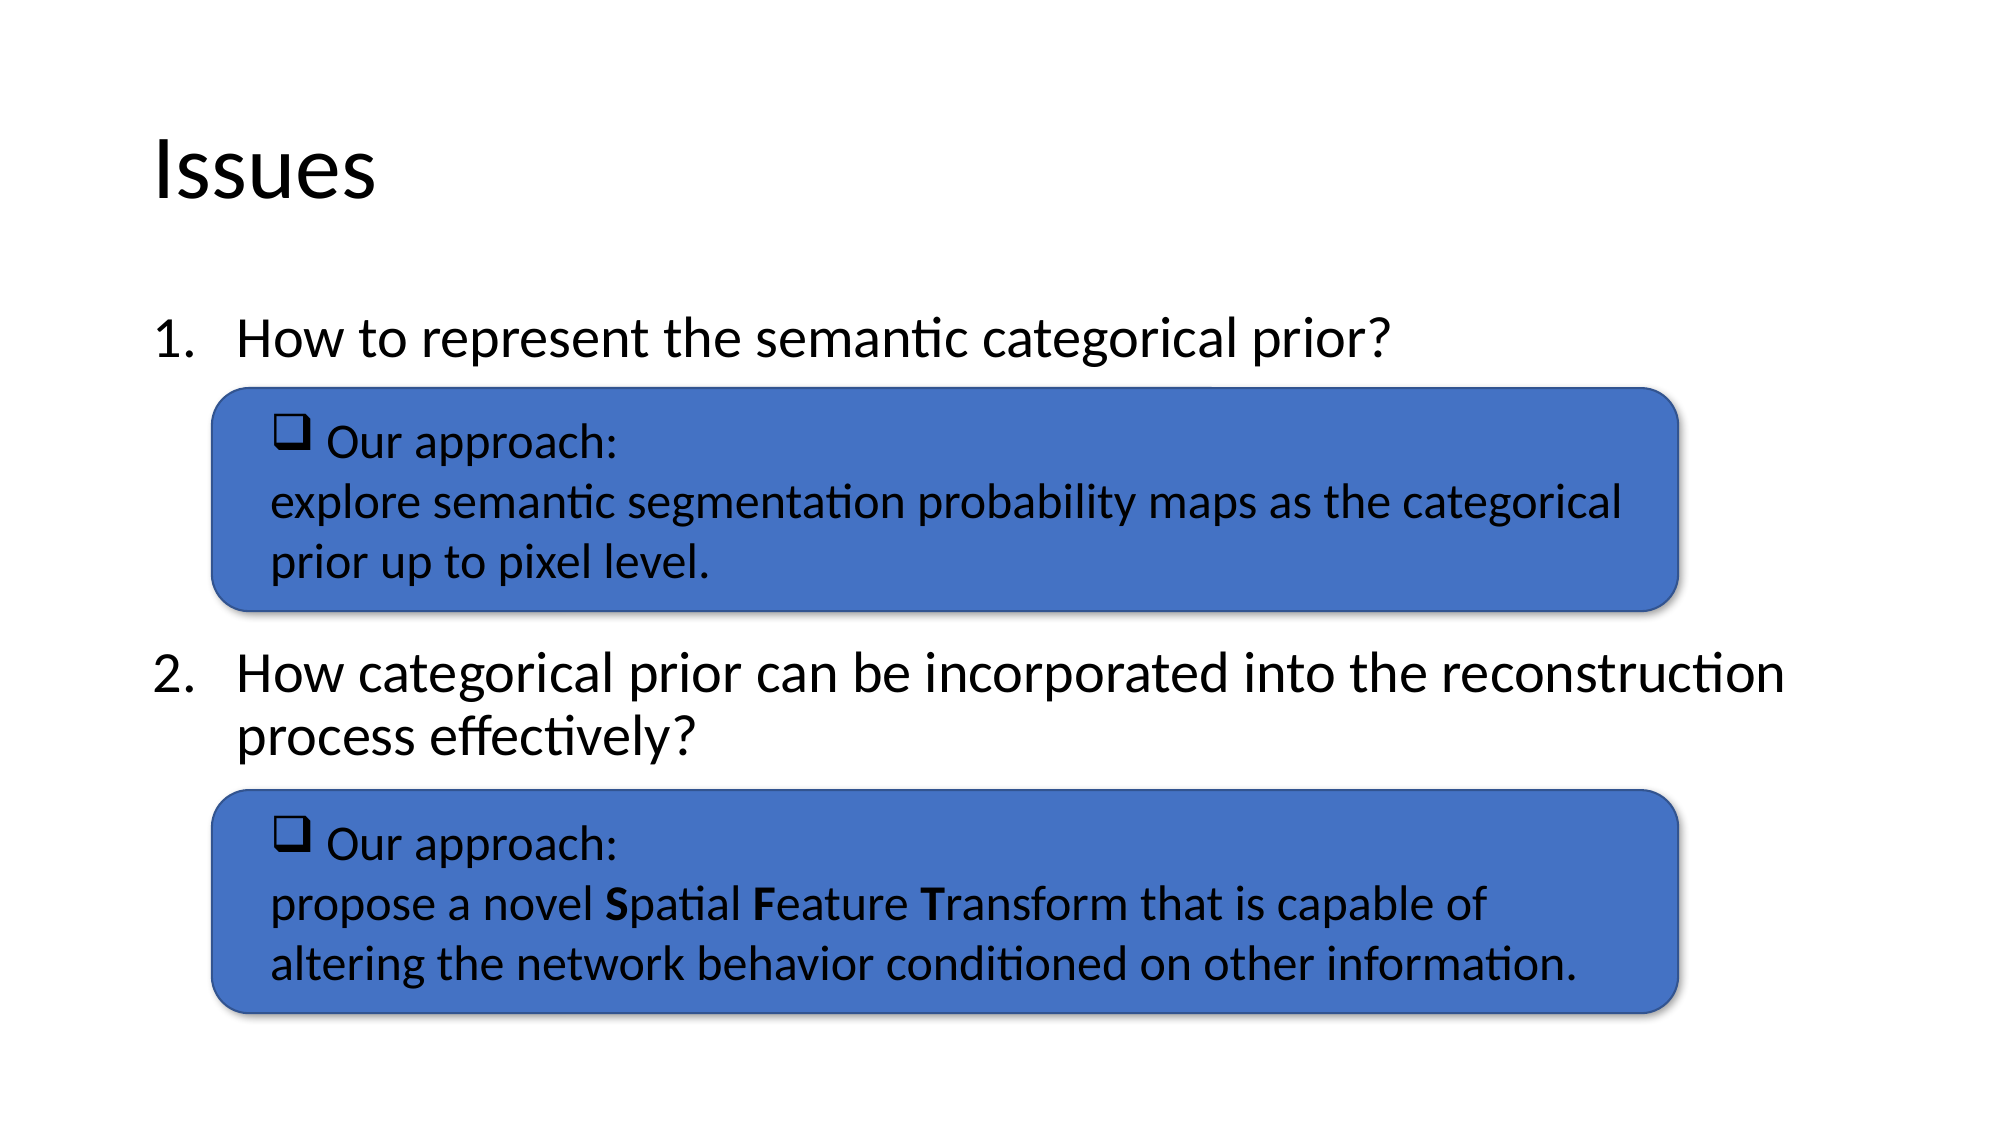

# Issues
How to represent the semantic categorical prior?

How categorical prior can be incorporated into the reconstruction process effectively?

Our approach:
explore semantic segmentation probability maps as the categorical prior up to pixel level.

Our approach:
propose a novel Spatial Feature Transform that is capable of altering the network behavior conditioned on other information.